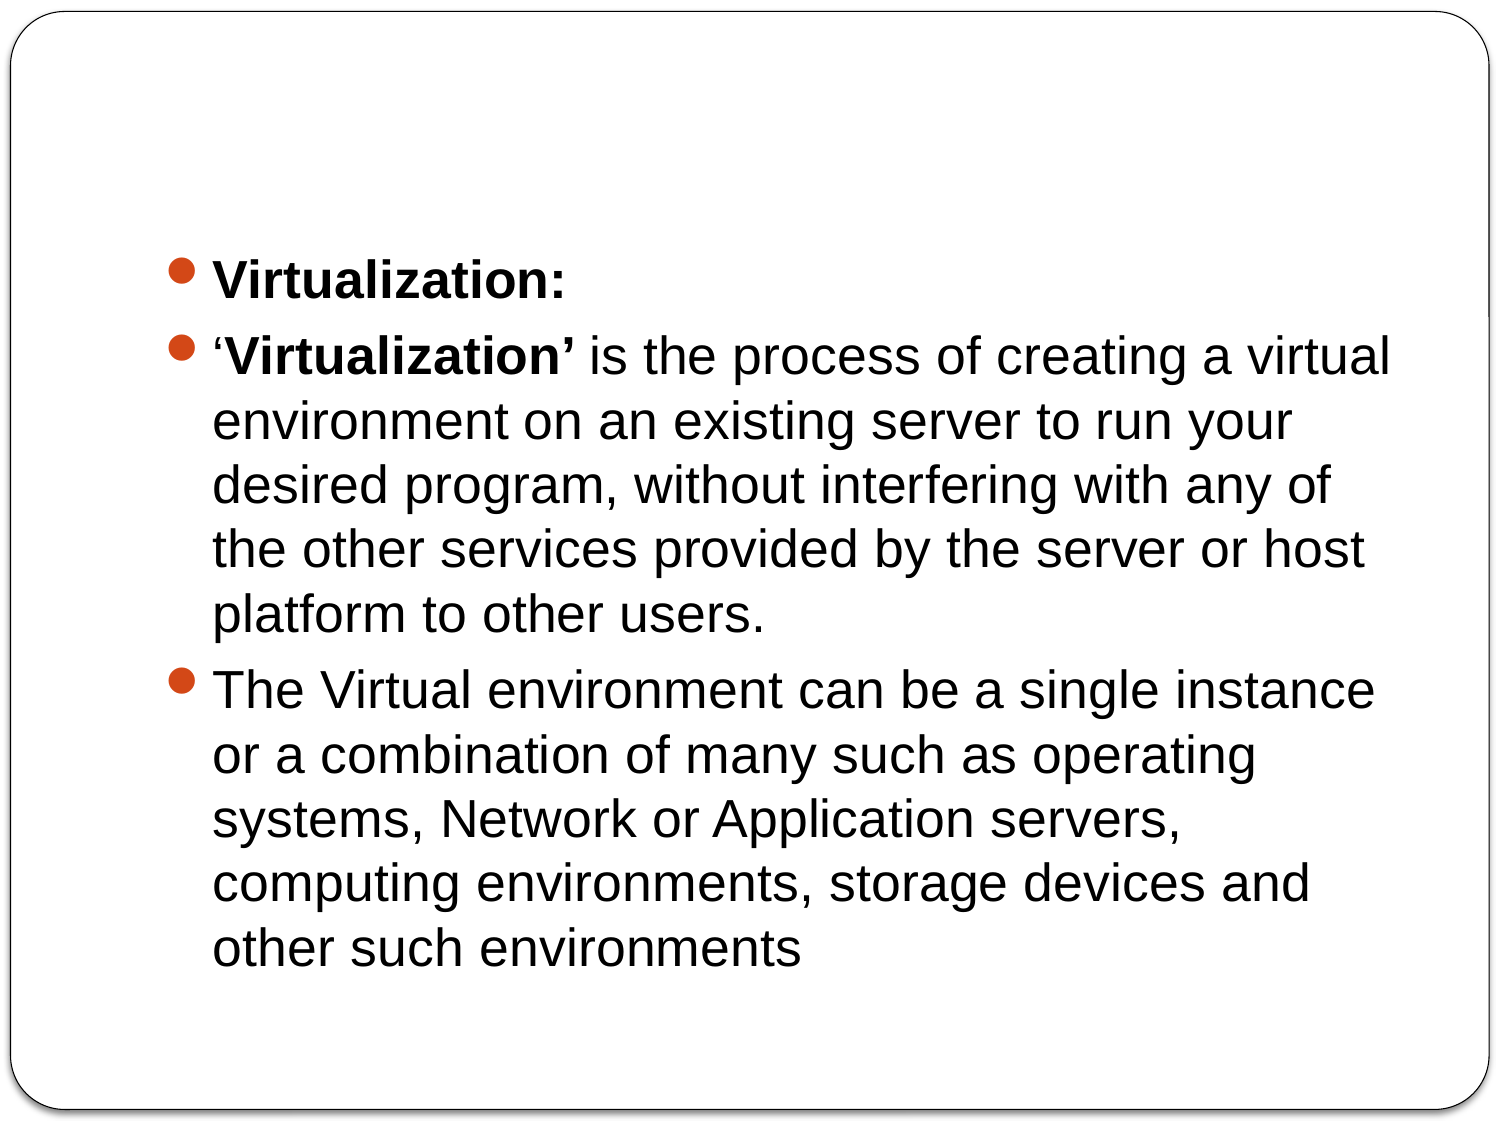

#
Virtualization:
‘Virtualization’ is the process of creating a virtual environment on an existing server to run your desired program, without interfering with any of the other services provided by the server or host platform to other users.
The Virtual environment can be a single instance or a combination of many such as operating systems, Network or Application servers, computing environments, storage devices and other such environments